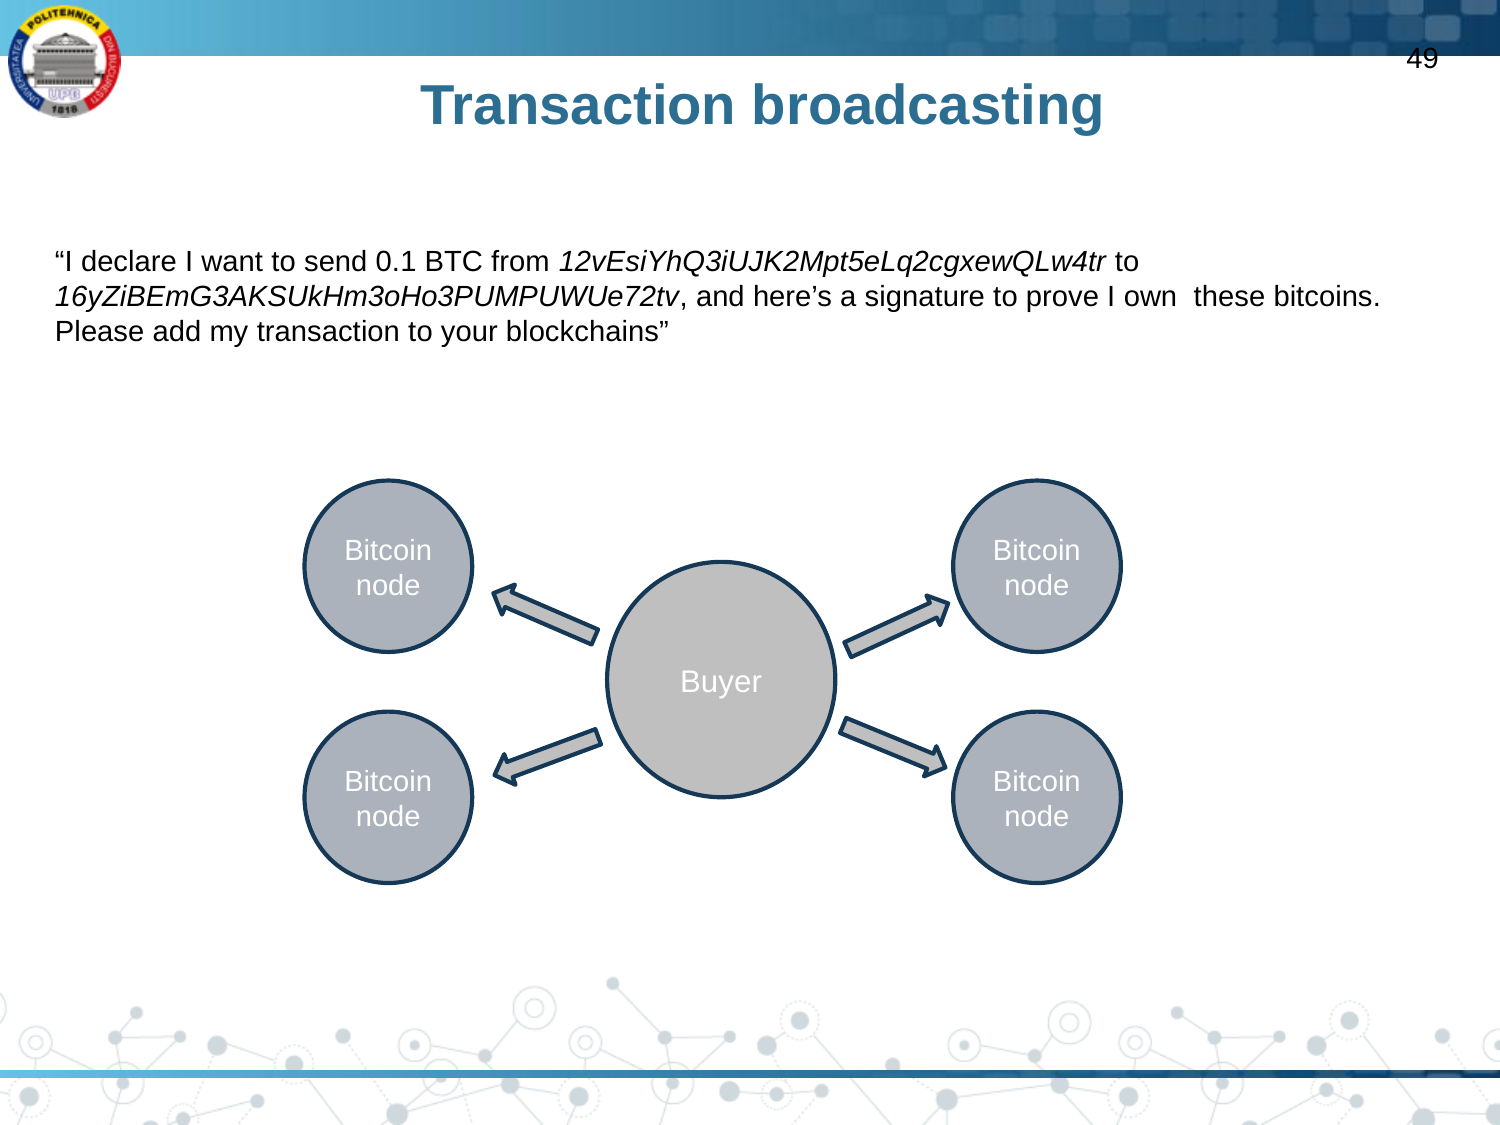

49
# Transaction broadcasting
“I declare I want to send 0.1 BTC from 12vEsiYhQ3iUJK2Mpt5eLq2cgxewQLw4tr to 16yZiBEmG3AKSUkHm3oHo3PUMPUWUe72tv, and here’s a signature to prove I own  these bitcoins. Please add my transaction to your blockchains”

Bitcoin node
Bitcoin node
Buyer

Bitcoin node
Bitcoin node